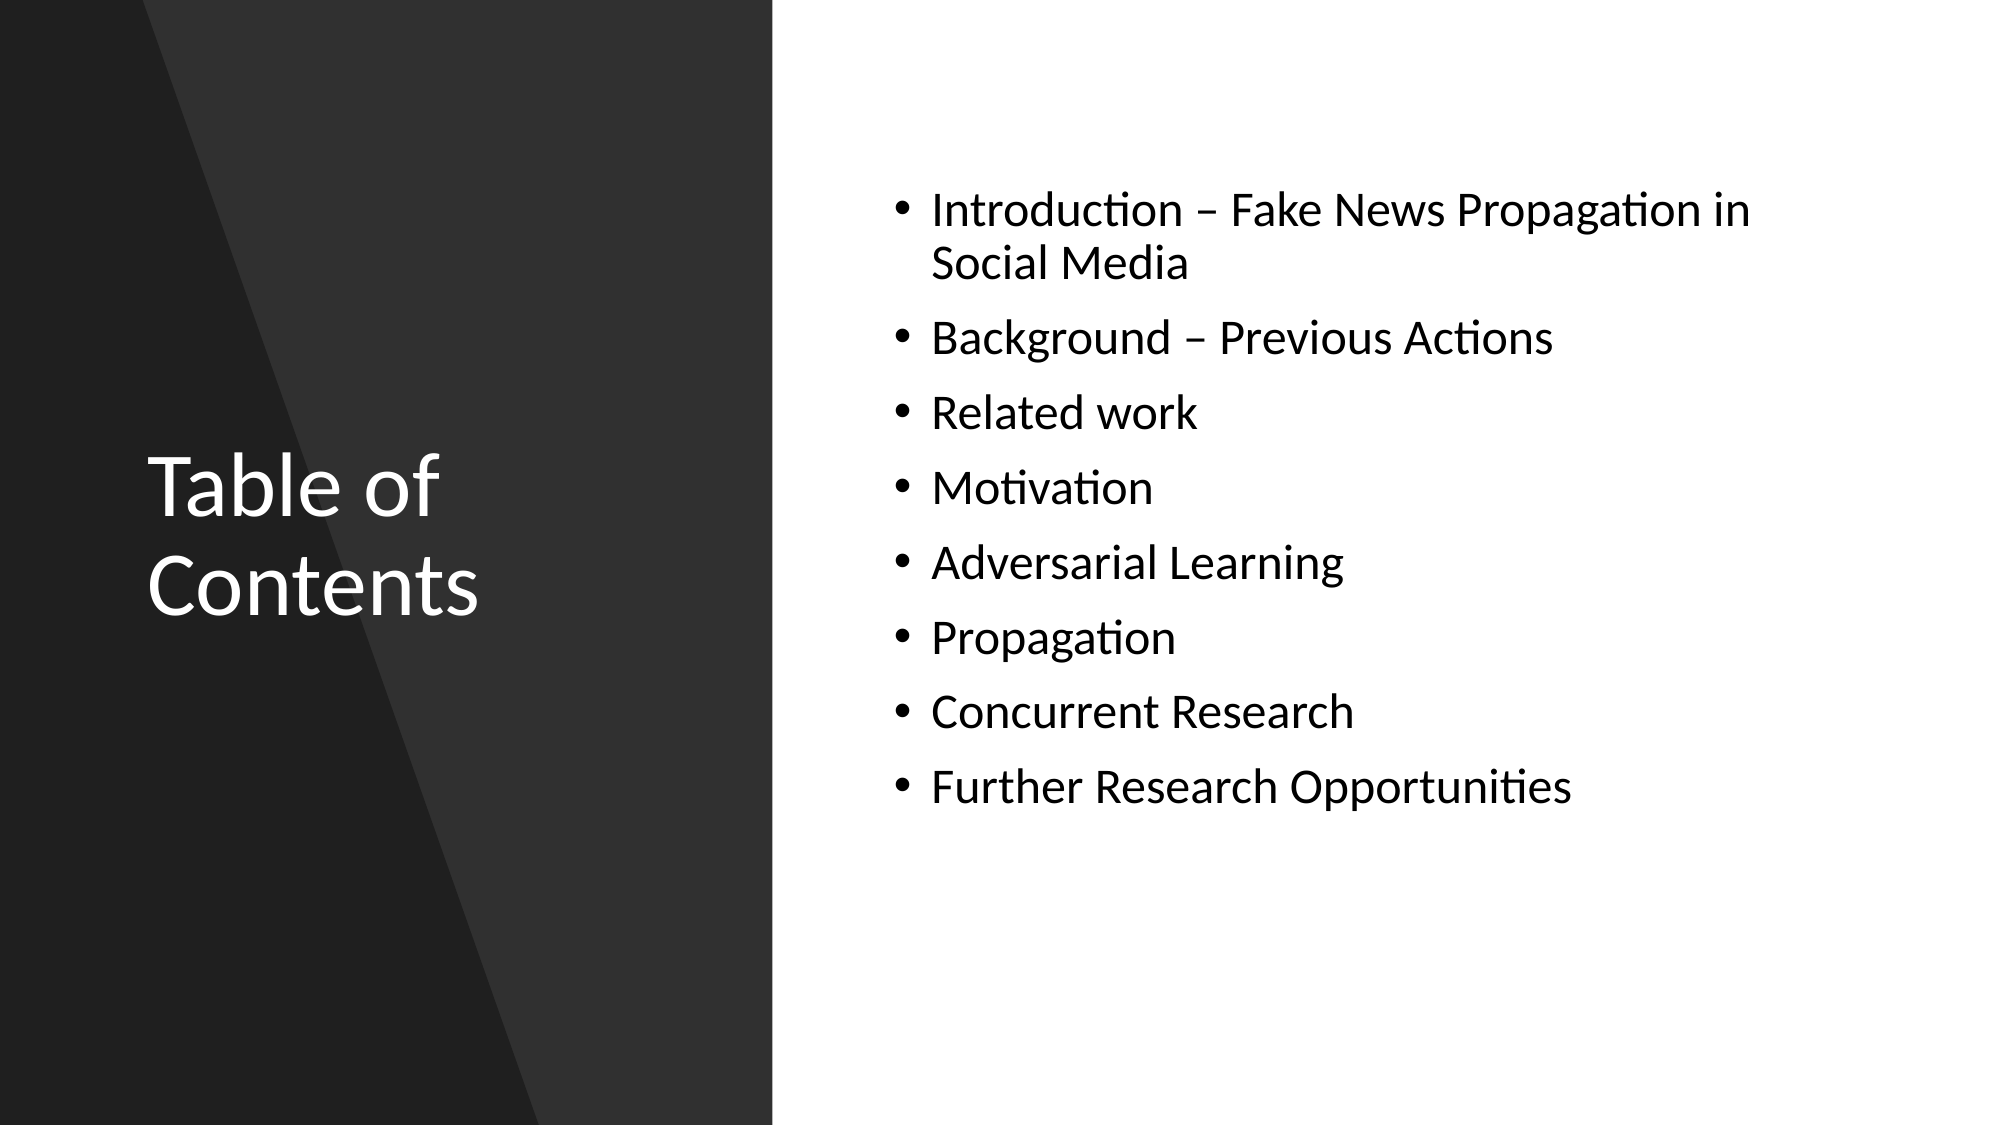

# Table of Contents
Introduction – Fake News Propagation in Social Media
Background – Previous Actions
Related work
Motivation
Adversarial Learning
Propagation
Concurrent Research
Further Research Opportunities